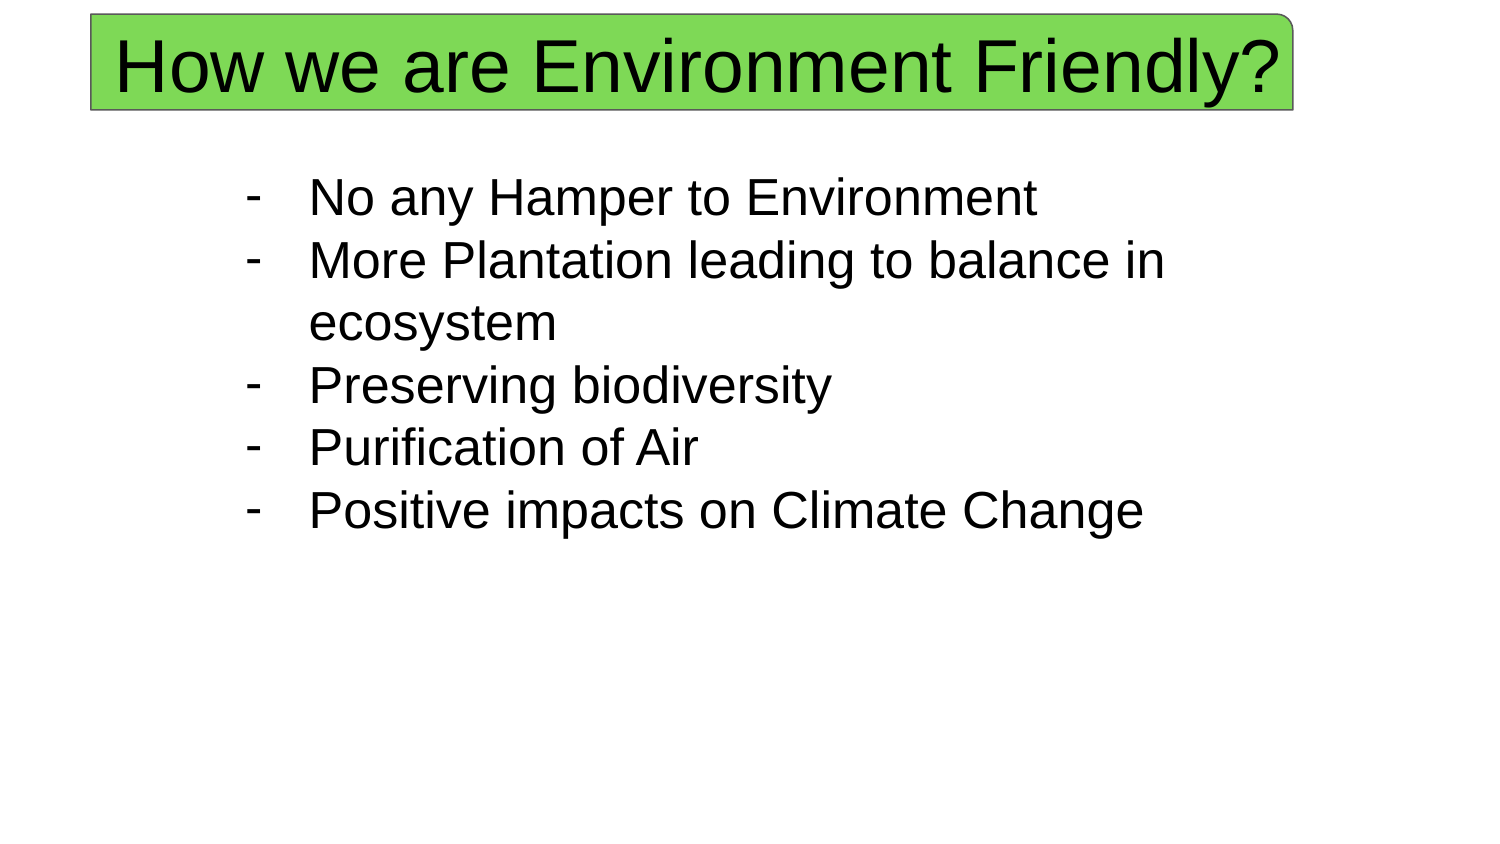

# How we are Environment Friendly?

No any Hamper to Environment
More Plantation leading to balance in ecosystem
Preserving biodiversity
Purification of Air
Positive impacts on Climate Change